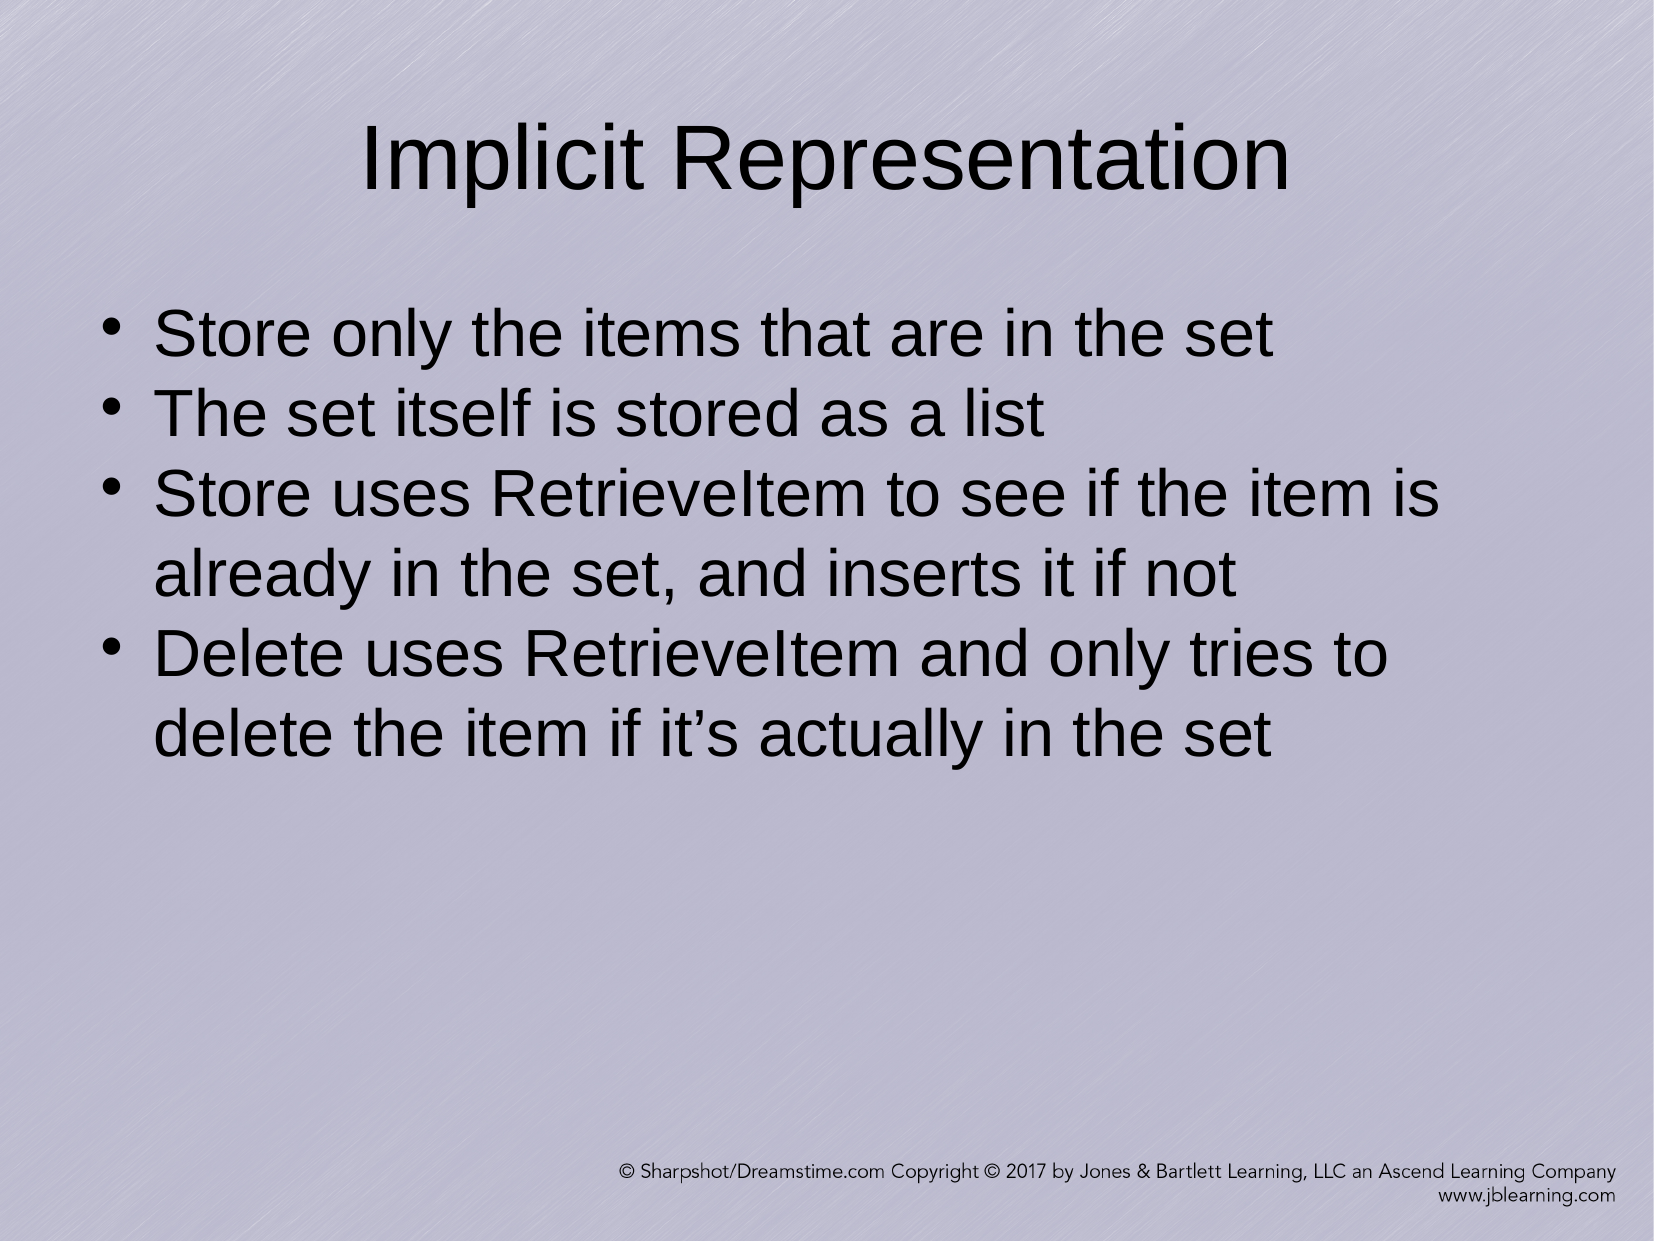

Implicit Representation
Store only the items that are in the set
The set itself is stored as a list
Store uses RetrieveItem to see if the item is already in the set, and inserts it if not
Delete uses RetrieveItem and only tries to delete the item if it’s actually in the set